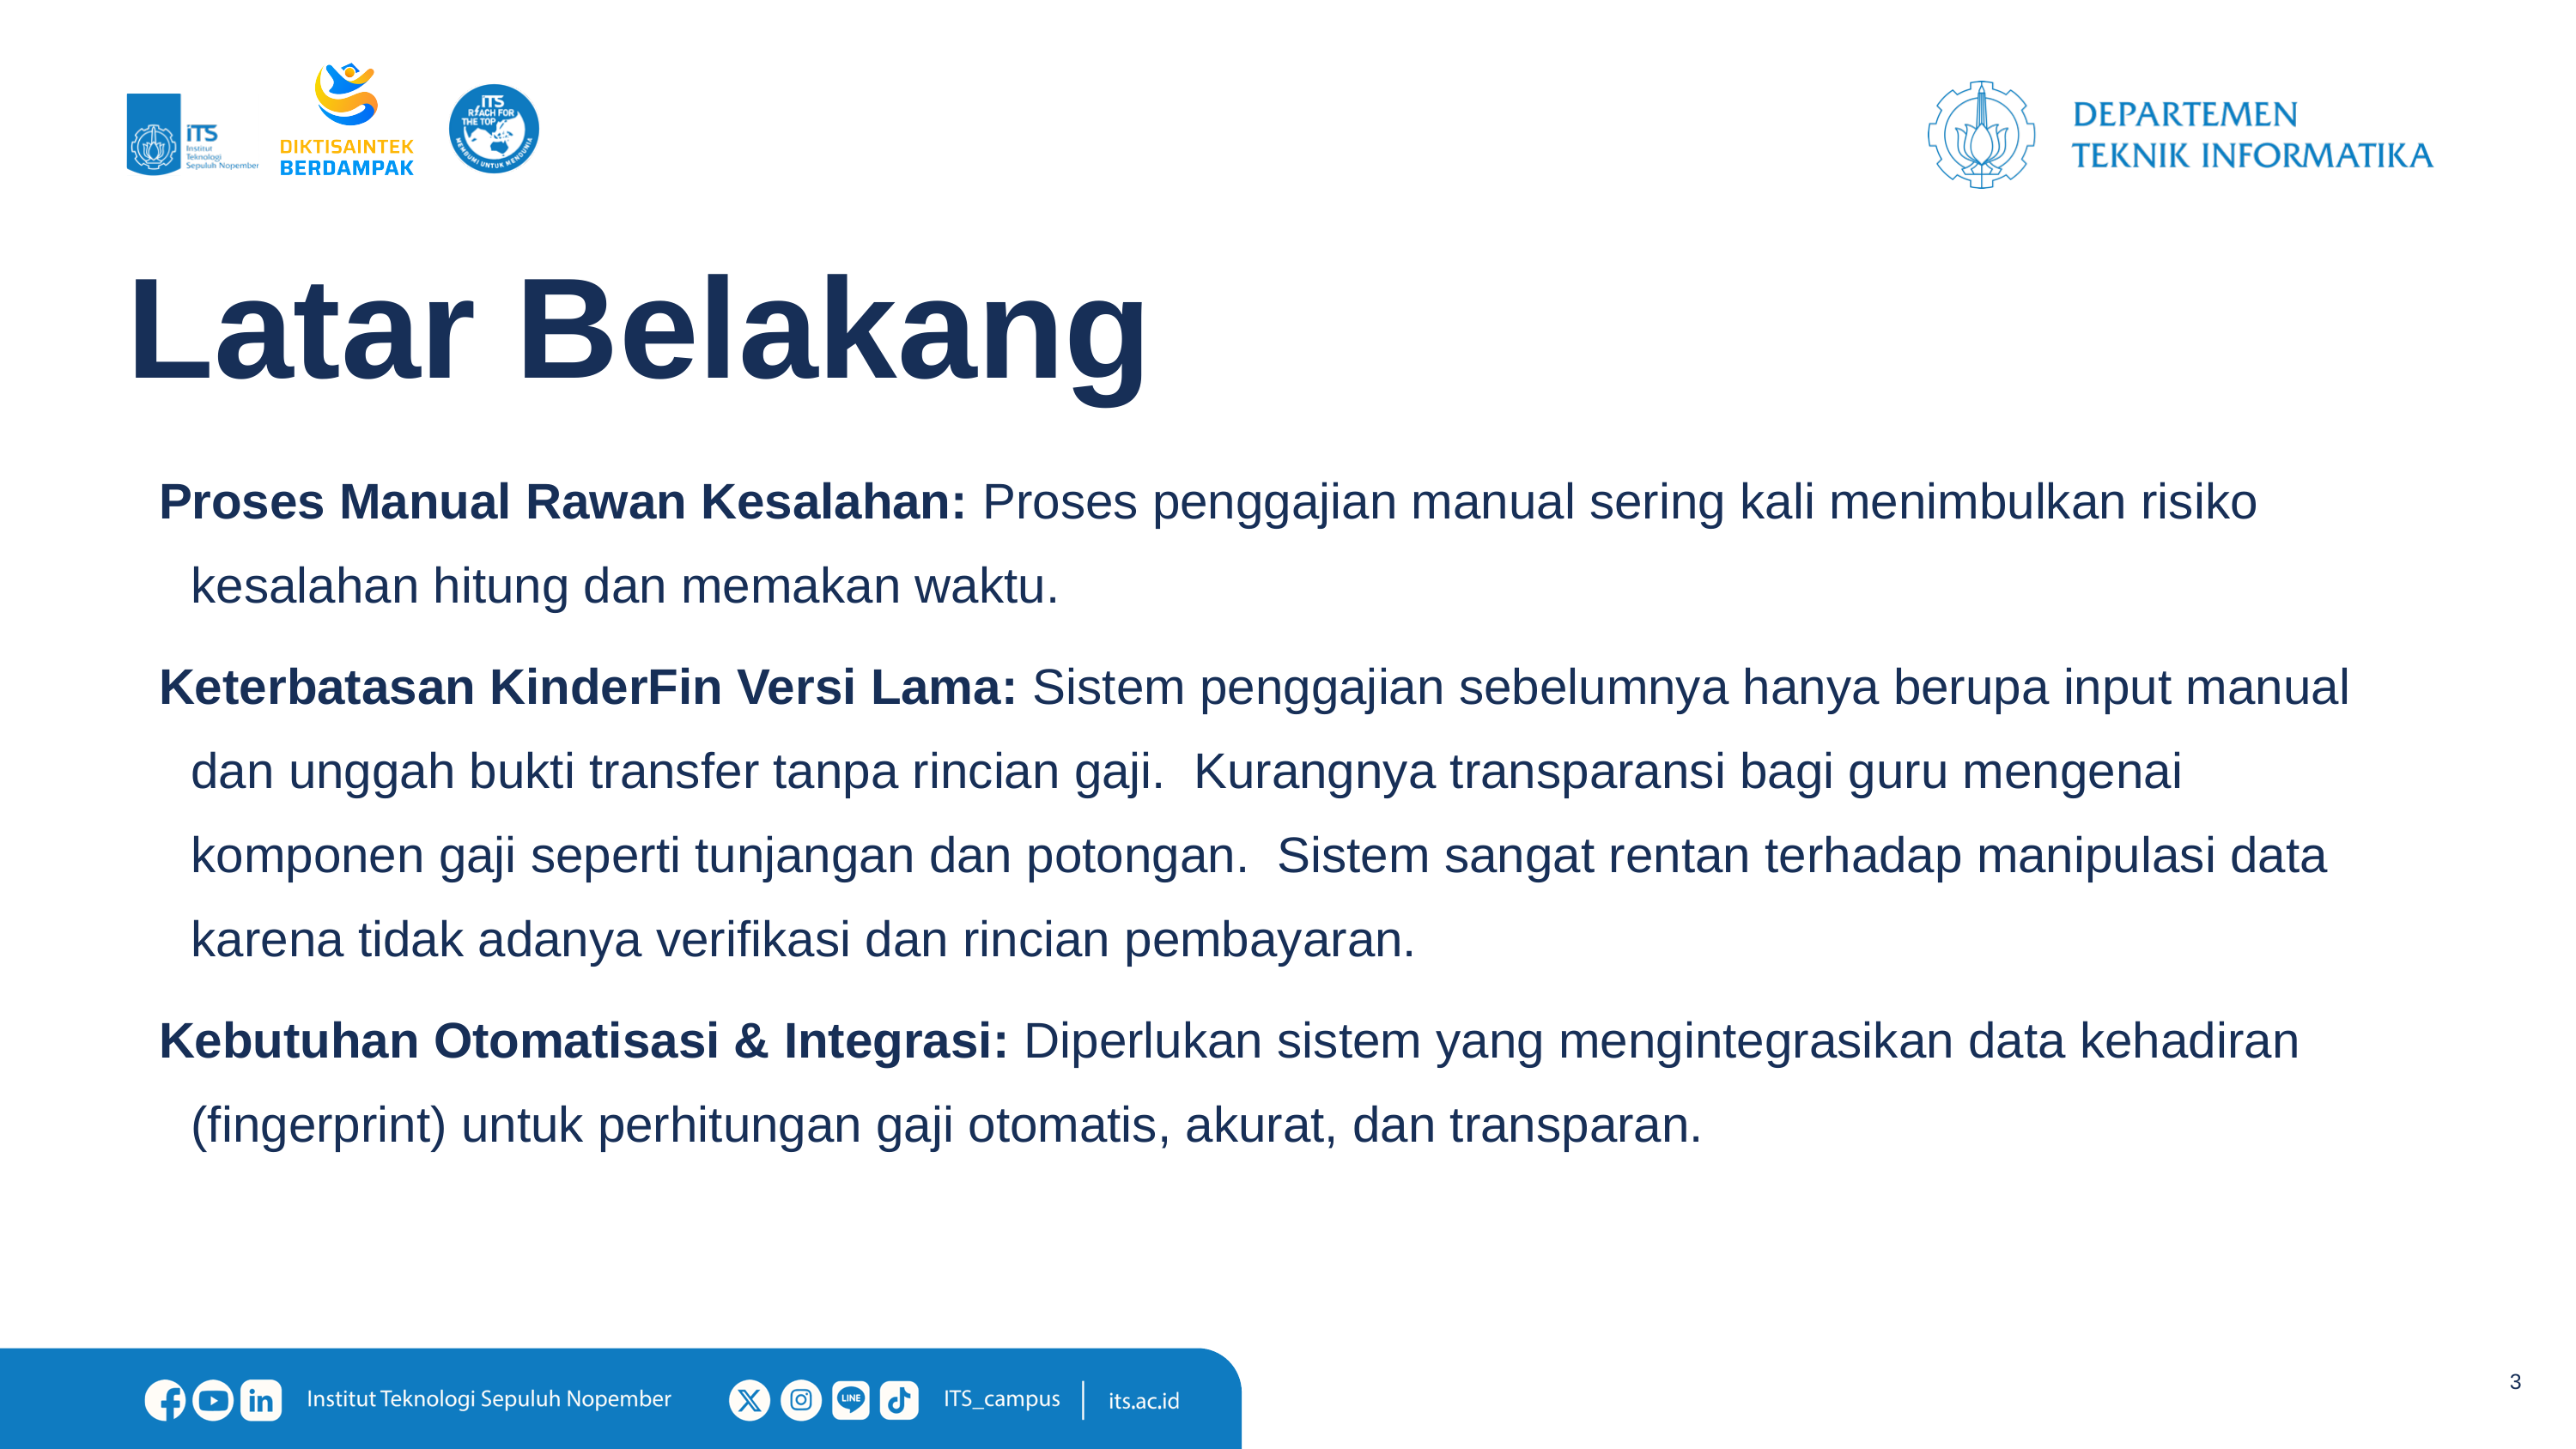

# Latar Belakang
Proses Manual Rawan Kesalahan: Proses penggajian manual sering kali menimbulkan risiko kesalahan hitung dan memakan waktu.
Keterbatasan KinderFin Versi Lama: Sistem penggajian sebelumnya hanya berupa input manual dan unggah bukti transfer tanpa rincian gaji.  Kurangnya transparansi bagi guru mengenai komponen gaji seperti tunjangan dan potongan.  Sistem sangat rentan terhadap manipulasi data karena tidak adanya verifikasi dan rincian pembayaran.
Kebutuhan Otomatisasi & Integrasi: Diperlukan sistem yang mengintegrasikan data kehadiran (fingerprint) untuk perhitungan gaji otomatis, akurat, dan transparan.
3